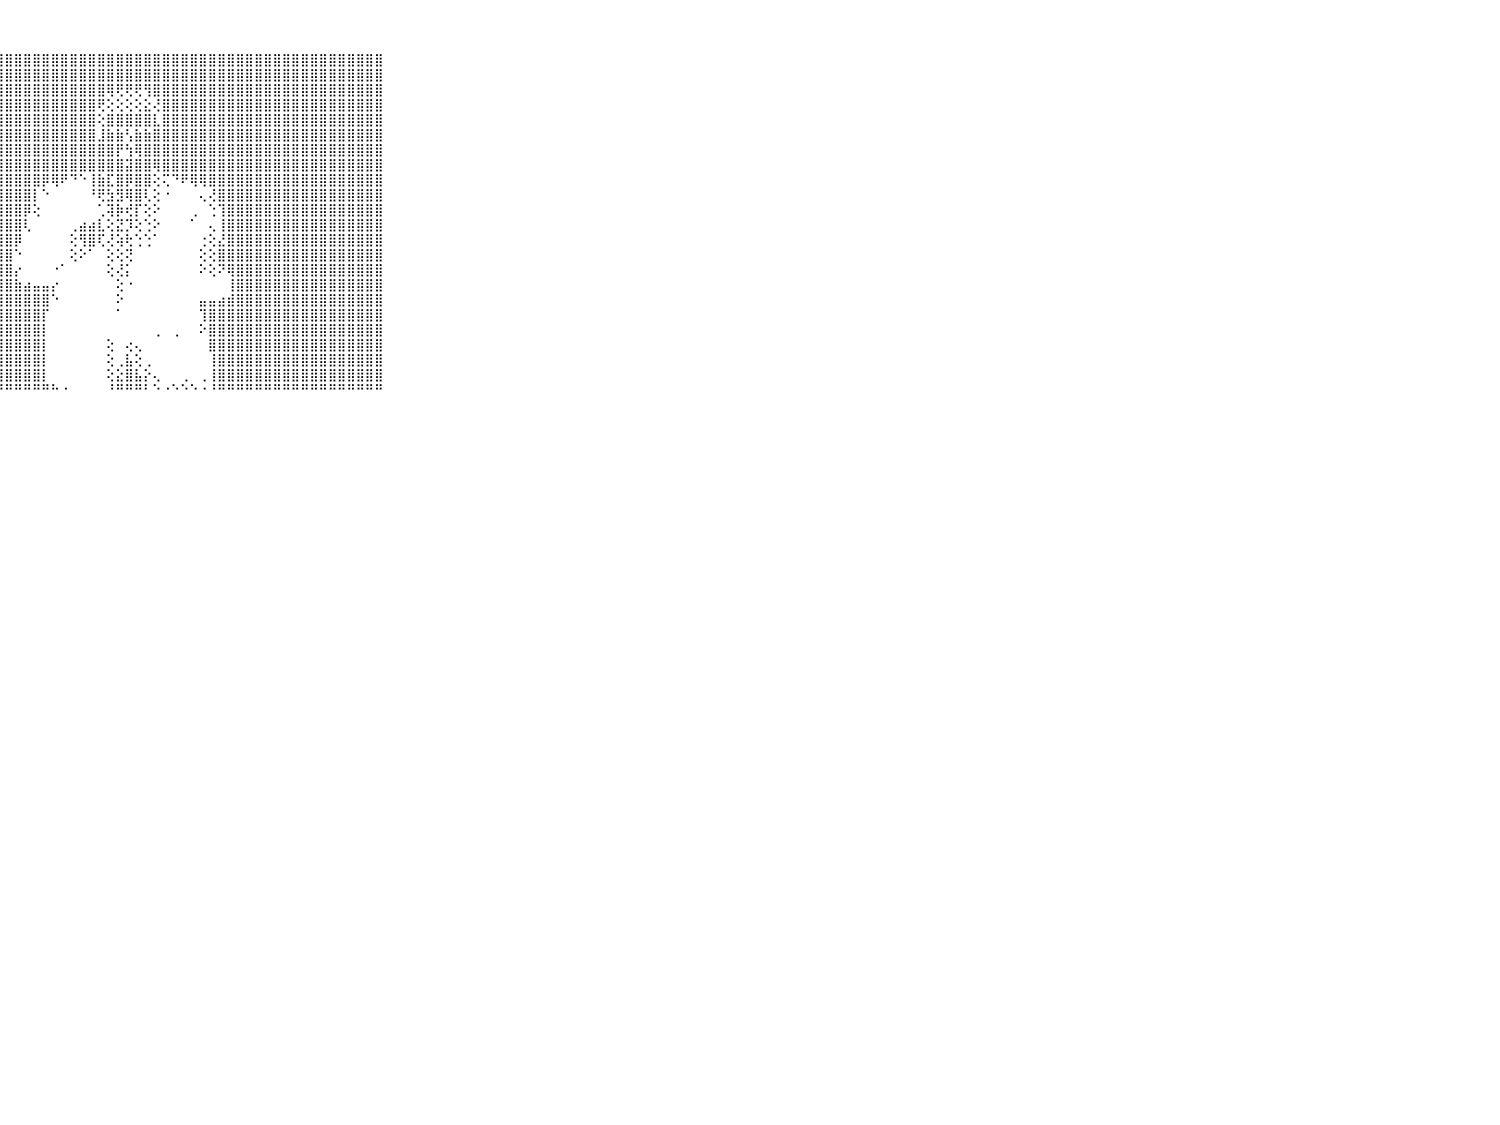

⠀⠀⠀⠀⠀⠀⠀⠀⠀⠀⠀⢻⣿⣿⣿⣿⣿⣿⣿⣿⣿⣿⣿⣿⣿⣿⣿⣿⣿⣿⣿⣿⣿⣿⣿⣿⣿⣿⣿⣿⣿⣿⣿⣿⣿⣿⣿⣿⣿⣿⣿⣿⣿⣿⣿⣿⣿⣿⣿⣿⣿⣿⣿⣿⣿⣿⣿⣿⣿⠀⠀⠀⠀⠀⠀⠀⠀⠀⠀⠀⠀
⠀⠀⠀⠀⠀⠀⠀⠀⠀⠀⠀⣼⣿⣿⣿⣿⣿⣿⣿⣿⣿⣿⣿⣿⣿⣿⣿⣿⣿⣿⣿⣿⣿⣿⣿⣿⣿⣿⣿⣿⣿⣿⣿⣿⣿⣿⣿⣿⣿⣿⣿⣿⣿⣿⣿⣿⣿⣿⣿⣿⣿⣿⣿⣿⣿⣿⣿⣿⣿⠀⠀⠀⠀⠀⠀⠀⠀⠀⠀⠀⠀
⠀⠀⠀⠀⠀⠀⠀⠀⠀⠀⠀⣿⣿⣿⣿⣿⣿⣿⣿⣿⣿⣿⣿⣿⣿⣿⣿⣿⣿⣿⣿⣿⣿⣿⣿⣿⣿⣿⣿⢿⢟⢟⢟⢻⣿⣿⣿⣿⣿⣿⣿⣿⣿⣿⣿⣿⣿⣿⣿⣿⣿⣿⣿⣿⣿⣿⣿⣿⣿⠀⠀⠀⠀⠀⠀⠀⠀⠀⠀⠀⠀
⠀⠀⠀⠀⠀⠀⠀⠀⠀⠀⠀⣿⣿⣿⣿⣿⣿⣿⣿⣿⣿⣿⣿⣿⣿⣿⣿⣿⣿⣿⣿⣿⣿⣿⣿⣿⣿⣿⢟⢕⢕⢕⢕⣕⢜⣿⣿⣿⣿⣿⣿⣿⣿⣿⣿⣿⣿⣿⣿⣿⣿⣿⣿⣿⣿⣿⣿⣿⣿⠀⠀⠀⠀⠀⠀⠀⠀⠀⠀⠀⠀
⠀⠀⠀⠀⠀⠀⠀⠀⠀⠀⠀⣿⣿⣿⣿⣿⣿⣿⣿⣿⣿⣿⣿⣿⣿⣿⣿⣿⣿⣿⣿⣿⣿⣿⣿⣿⣿⣿⢕⣿⣿⣿⣿⣿⣇⣿⣿⣿⣿⣿⣿⣿⣿⣿⣿⣿⣿⣿⣿⣿⣿⣿⣿⣿⣿⣿⣿⣿⣿⠀⠀⠀⠀⠀⠀⠀⠀⠀⠀⠀⠀
⠀⠀⠀⠀⠀⠀⠀⠀⠀⠀⠀⣿⣿⣿⣿⣿⣿⣿⣿⣿⣿⣿⣿⣿⣿⣿⣿⣿⣿⣿⣿⣿⣿⣿⣿⣿⣿⣿⣸⣷⣷⢣⣷⣷⣿⣿⣿⣿⣿⣿⣿⣿⣿⣿⣿⣿⣿⣿⣿⣿⣿⣿⣿⣿⣿⣿⣿⣿⣿⠀⠀⠀⠀⠀⠀⠀⠀⠀⠀⠀⠀
⠀⠀⠀⠀⠀⠀⠀⠀⠀⠀⠀⣿⣿⣿⣿⣿⣿⣿⣿⣿⣿⣿⣿⣿⣿⣿⣿⣿⣿⣿⣿⣿⣿⣿⣿⣿⣿⣿⣿⣿⡟⢳⢿⣿⣿⣿⣿⣿⣿⣿⣿⣿⣿⣿⣿⣿⣿⣿⣿⣿⣿⣿⣿⣿⣿⣿⣿⣿⣿⠀⠀⠀⠀⠀⠀⠀⠀⠀⠀⠀⠀
⠀⠀⠀⠀⠀⠀⠀⠀⠀⠀⠀⣿⣿⣿⣿⣿⣿⣿⣿⣿⣿⣿⣿⣿⣿⣿⣿⣿⣿⣿⣿⣿⣿⣿⣿⣿⣿⣿⣿⣿⣿⣽⣿⣿⢿⣿⣿⣿⣿⣿⣿⣿⣿⣿⣿⣿⣿⣿⣿⣿⣿⣿⣿⣿⣿⣿⣿⣿⣿⠀⠀⠀⠀⠀⠀⠀⠀⠀⠀⠀⠀
⠀⠀⠀⠀⠀⠀⠀⠀⠀⠀⠀⣿⣿⣿⣿⣿⣿⣿⣿⣿⣿⣿⣿⣿⣿⣿⣿⣿⣿⣿⣿⣿⡿⢿⠟⠙⠑⢸⣷⣏⣿⡿⣿⣿⢕⢍⠙⠟⢿⢿⣿⣿⣿⣿⣿⣿⣿⣿⣿⣿⣿⣿⣿⣿⣿⣿⣿⣿⣿⠀⠀⠀⠀⠀⠀⠀⠀⠀⠀⠀⠀
⠀⠀⠀⠀⠀⠀⠀⠀⠀⠀⠀⣿⣿⣿⣿⣿⣿⣿⣿⣿⣿⣿⣿⣿⣿⣿⣿⣿⣿⣿⣿⡇⠑⠀⠀⠀⠀⠘⢟⣳⣻⢿⣿⢇⢕⠐⠀⠀⠀⢄⢜⣿⣿⣿⣿⣿⣿⣿⣿⣿⣿⣿⣿⣿⣿⣿⣿⣿⣿⠀⠀⠀⠀⠀⠀⠀⠀⠀⠀⠀⠀
⠀⠀⠀⠀⠀⠀⠀⠀⠀⠀⠀⣿⣿⣿⣿⣿⣿⣿⣿⣿⣿⣿⣿⣿⣿⣿⣿⣿⣿⣿⡿⢕⠀⠀⠀⠀⠀⠀⢁⢽⡷⢞⡏⢕⠕⠀⠀⠀⢀⠀⢑⢹⣿⣿⣿⣿⣿⣿⣿⣿⣿⣿⣿⣿⣿⣿⣿⣿⣿⠀⠀⠀⠀⠀⠀⠀⠀⠀⠀⠀⠀
⠀⠀⠀⠀⠀⠀⠀⠀⠀⠀⠀⣿⣿⣿⣿⣿⣿⣿⣿⣿⣿⣿⣿⣿⣿⣿⣿⣿⣿⣿⢇⠀⠀⠀⠀⢀⣴⣴⣇⢕⣝⡹⢕⢑⠕⠀⠀⠀⠁⠀⢄⢸⣿⣿⣿⣿⣿⣿⣿⣿⣿⣿⣿⣿⣿⣿⣿⣿⣿⠀⠀⠀⠀⠀⠀⠀⠀⠀⠀⠀⠀
⠀⠀⠀⠀⠀⠀⠀⠀⠀⠀⠀⣿⣿⣿⣿⣿⣿⣿⣿⣿⣿⣿⣿⣿⣿⣿⣿⣿⣿⡿⠀⠀⠀⠀⠀⢕⢻⣿⢏⢜⢵⢗⢑⢑⠁⠀⠀⠀⠀⢐⢕⣜⣿⣿⣿⣿⣿⣿⣿⣿⣿⣿⣿⣿⣿⣿⣿⣿⣿⠀⠀⠀⠀⠀⠀⠀⠀⠀⠀⠀⠀
⠀⠀⠀⠀⠀⠀⠀⠀⠀⠀⠀⣿⣿⣿⣿⣿⣿⣿⣿⣿⣿⣿⣿⣿⣿⣿⣿⣿⣿⠑⠀⠀⠀⠀⠀⢕⠕⠁⠀⢕⢕⢝⠀⠀⠀⠀⠀⠀⠀⢕⢕⣿⣿⣿⣿⣿⣿⣿⣿⣿⣿⣿⣿⣿⣿⣿⣿⣿⣿⠀⠀⠀⠀⠀⠀⠀⠀⠀⠀⠀⠀
⠀⠀⠀⠀⠀⠀⠀⠀⠀⠀⠀⣿⣿⣿⣿⣿⣿⣿⣿⣿⣿⣿⣿⣿⣿⣿⣿⣿⣿⡔⠀⠀⠀⠐⠁⠀⠀⠀⠀⢕⢜⡅⠀⠀⠀⠀⠀⠀⠀⠕⢕⠝⢿⣿⣿⣿⣿⣿⣿⣿⣿⣿⣿⣿⣿⣿⣿⣿⣿⠀⠀⠀⠀⠀⠀⠀⠀⠀⠀⠀⠀
⠀⠀⠀⠀⠀⠀⠀⠀⠀⠀⠀⣿⣿⣿⣿⣿⣿⣿⣿⣿⣿⣿⣿⣿⣿⣿⣿⣿⣿⣷⣴⣤⣤⡔⠀⠀⠀⠀⠀⠀⢕⠐⠀⠀⠀⠀⠀⠀⠀⠀⠀⠀⢸⣿⣿⣿⣿⣿⣿⣿⣿⣿⣿⣿⣿⣿⣿⣿⣿⠀⠀⠀⠀⠀⠀⠀⠀⠀⠀⠀⠀
⠀⠀⠀⠀⠀⠀⠀⠀⠀⠀⠀⣿⣿⣿⣿⣿⣿⣿⣿⣿⣿⣿⣿⣿⣿⣿⣿⣿⣿⣿⣿⣿⣿⠑⠀⠀⠀⠀⠀⠀⠕⠀⠀⠀⠀⠀⠀⠀⠀⣤⣤⣴⣾⣿⣿⣿⣿⣿⣿⣿⣿⣿⣿⣿⣿⣿⣿⣿⣿⠀⠀⠀⠀⠀⠀⠀⠀⠀⠀⠀⠀
⠀⠀⠀⠀⠀⠀⠀⠀⠀⠀⠀⣿⣿⣿⣿⣿⣿⣿⣿⣿⣿⣿⣿⣿⣿⣿⣿⣿⣿⣿⣿⣿⡏⠀⠀⠀⠀⠀⠀⠀⠁⠀⠀⠀⠀⠀⠀⠀⠀⢹⣿⣿⣿⣿⣿⣿⣿⣿⣿⣿⣿⣿⣿⣿⣿⣿⣿⣿⣿⠀⠀⠀⠀⠀⠀⠀⠀⠀⠀⠀⠀
⠀⠀⠀⠀⠀⠀⠀⠀⠀⠀⠀⣿⣿⣿⣿⣿⣿⣿⣿⣿⣿⣿⣿⣿⣿⣿⣿⣿⣿⣿⣿⣿⡇⠀⠀⠀⠀⠀⠀⠀⠀⠀⠀⠀⢀⠀⢀⠀⠀⠕⣿⣿⣿⣿⣿⣿⣿⣿⣿⣿⣿⣿⣿⣿⣿⣿⣿⣿⣿⠀⠀⠀⠀⠀⠀⠀⠀⠀⠀⠀⠀
⠀⠀⠀⠀⠀⠀⠀⠀⠀⠀⠀⣿⣿⣿⣿⣿⣿⣿⣿⣿⣿⣿⣿⣿⣿⣿⣿⣿⣿⣿⣿⣿⡇⠀⠀⠀⠀⠀⠀⢕⠀⢔⢄⠀⠀⠀⠀⠀⠀⠀⣿⣿⣿⣿⣿⣿⣿⣿⣿⣿⣿⣿⣿⣿⣿⣿⣿⣿⣿⠀⠀⠀⠀⠀⠀⠀⠀⠀⠀⠀⠀
⠀⠀⠀⠀⠀⠀⠀⠀⠀⠀⠀⣿⣿⣿⣿⣿⣿⣿⣿⣿⣿⣿⣿⣿⣿⣿⣿⣿⣿⣿⣿⣿⡇⠀⠀⠀⠀⠀⠀⢕⢀⣧⢕⢀⠀⠀⠀⠀⠀⠀⢸⣿⣿⣿⣿⣿⣿⣿⣿⣿⣿⣿⣿⣿⣿⣿⣿⣿⣿⠀⠀⠀⠀⠀⠀⠀⠀⠀⠀⠀⠀
⠀⠀⠀⠀⠀⠀⠀⠀⠀⠀⠀⣿⣿⣿⣿⣿⣿⣿⣿⣿⣿⣿⣿⣿⣿⣿⣿⣿⣿⣿⣿⣿⡇⠀⠀⠀⠀⠀⠀⢕⣕⣿⣧⡕⢄⠀⠀⢀⠀⢀⢸⣿⣿⣿⣿⣿⣿⣿⣿⣿⣿⣿⣿⣿⣿⣿⣿⣿⣿⠀⠀⠀⠀⠀⠀⠀⠀⠀⠀⠀⠀
⠀⠀⠀⠀⠀⠀⠀⠀⠀⠀⠀⠛⠛⠛⠛⠛⠛⠛⠛⠛⠛⠛⠛⠛⠛⠛⠛⠛⠛⠛⠛⠛⠛⠓⠐⠀⠀⠀⠀⠘⠛⠛⠛⠃⠑⠐⠑⠑⠑⠐⠘⠛⠛⠛⠛⠛⠛⠛⠛⠛⠛⠛⠛⠛⠛⠛⠛⠛⠛⠀⠀⠀⠀⠀⠀⠀⠀⠀⠀⠀⠀